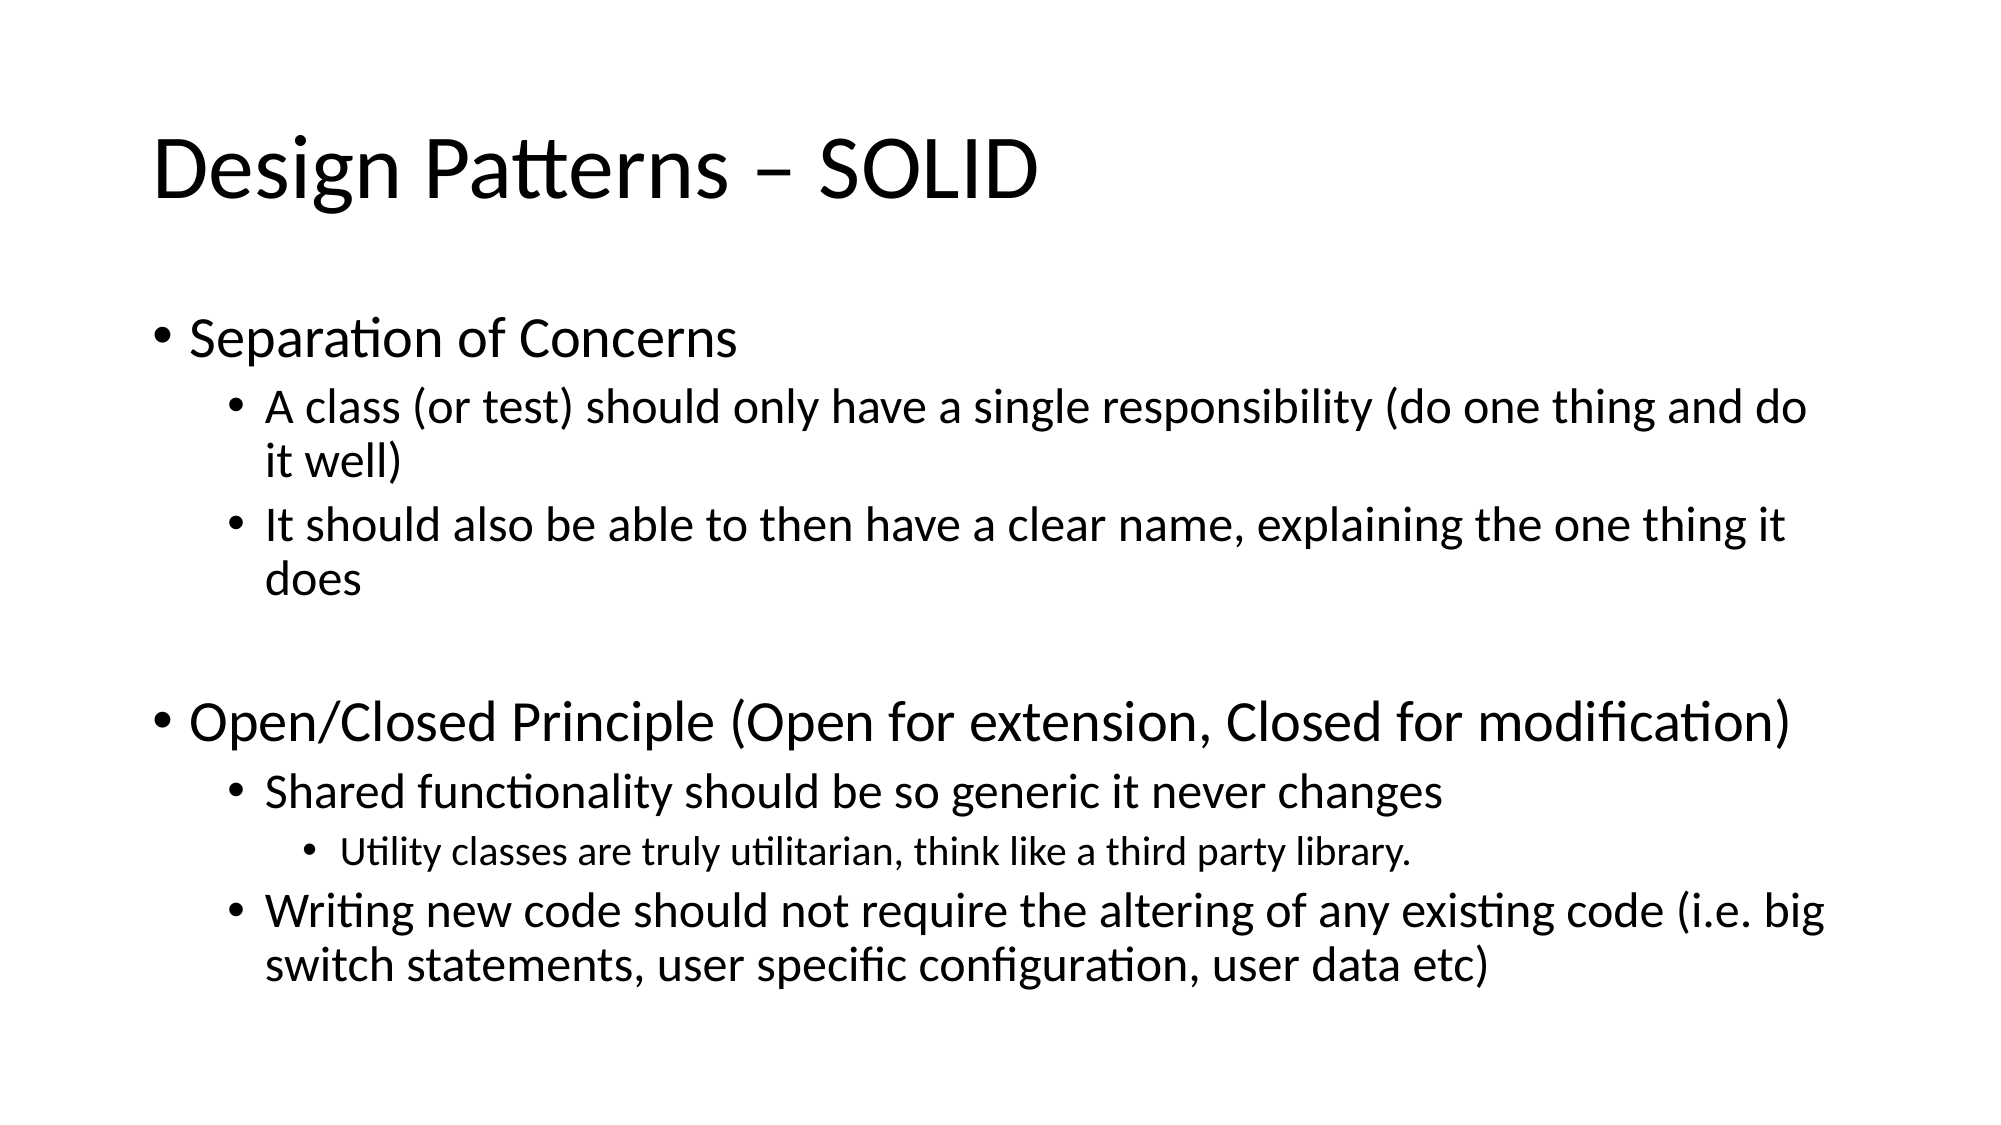

# Design Patterns – SOLID
Separation of Concerns
A class (or test) should only have a single responsibility (do one thing and do it well)
It should also be able to then have a clear name, explaining the one thing it does

Open/Closed Principle (Open for extension, Closed for modification)
Shared functionality should be so generic it never changes
Utility classes are truly utilitarian, think like a third party library.
Writing new code should not require the altering of any existing code (i.e. big switch statements, user specific configuration, user data etc)